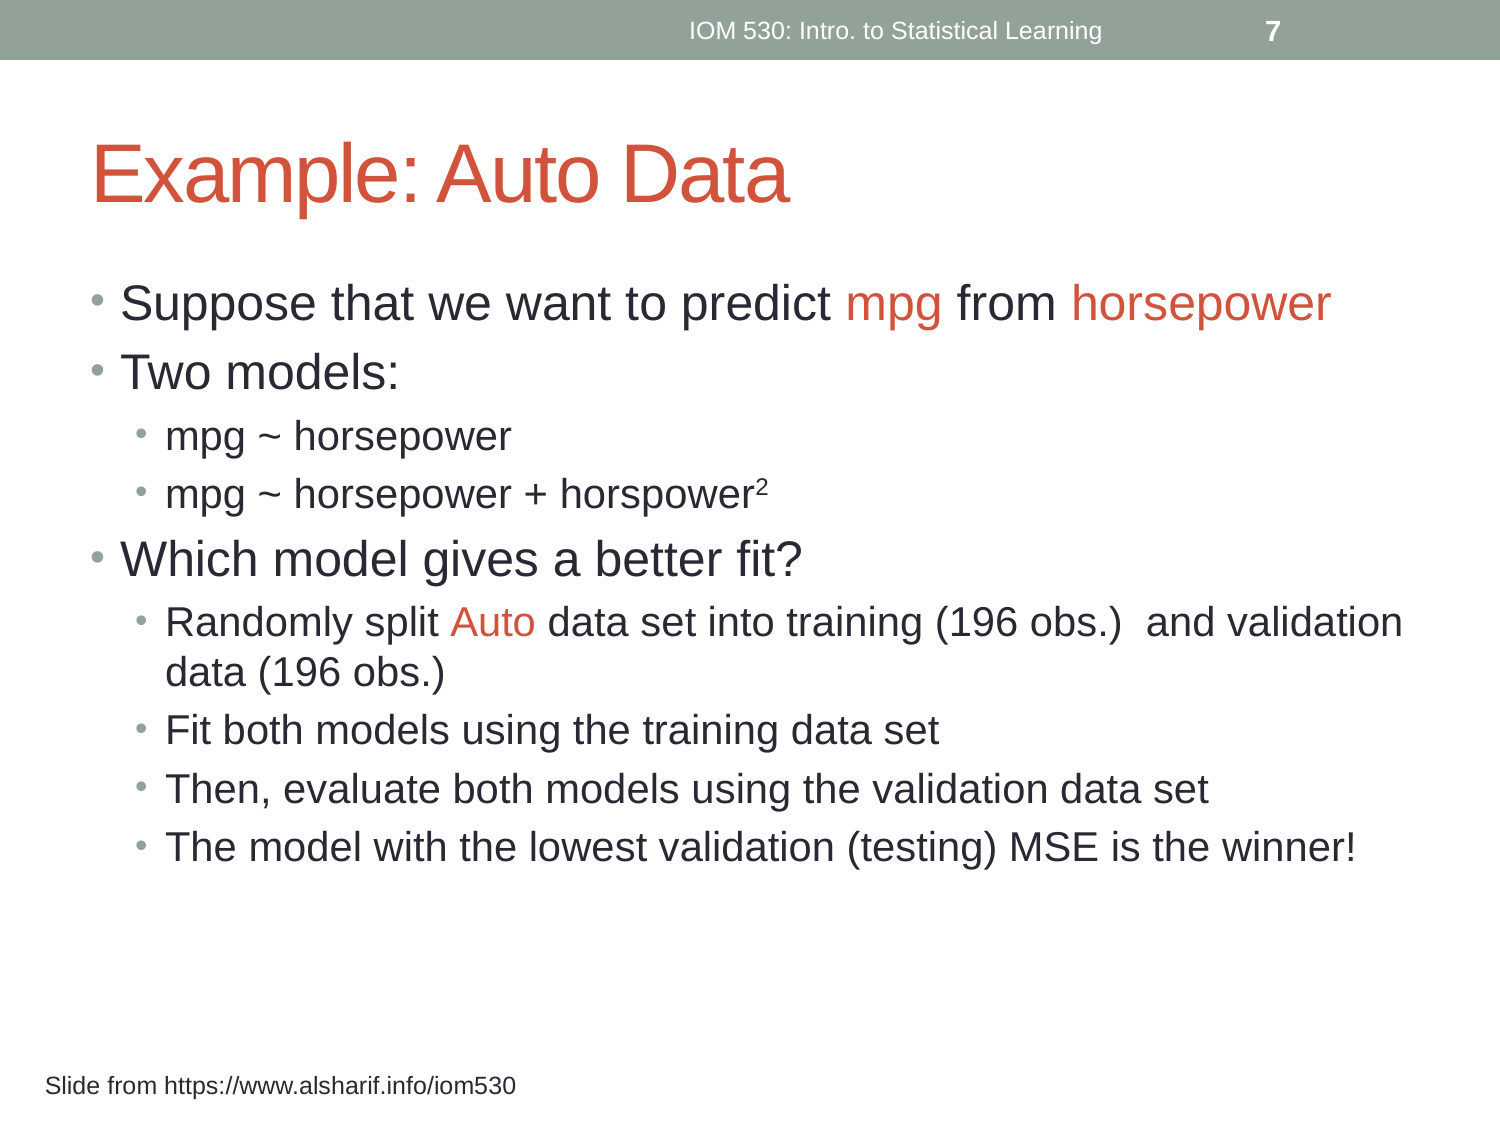

IOM 530: Intro. to Statistical Learning
7
# Example: Auto Data
Suppose that we want to predict mpg from horsepower
Two models:
mpg ~ horsepower
mpg ~ horsepower + horspower2
Which model gives a better fit?
Randomly split Auto data set into training (196 obs.)  and validation data (196 obs.)
Fit both models using the training data set
Then, evaluate both models using the validation data set
The model with the lowest validation (testing) MSE is the winner!
Slide from https://www.alsharif.info/iom530